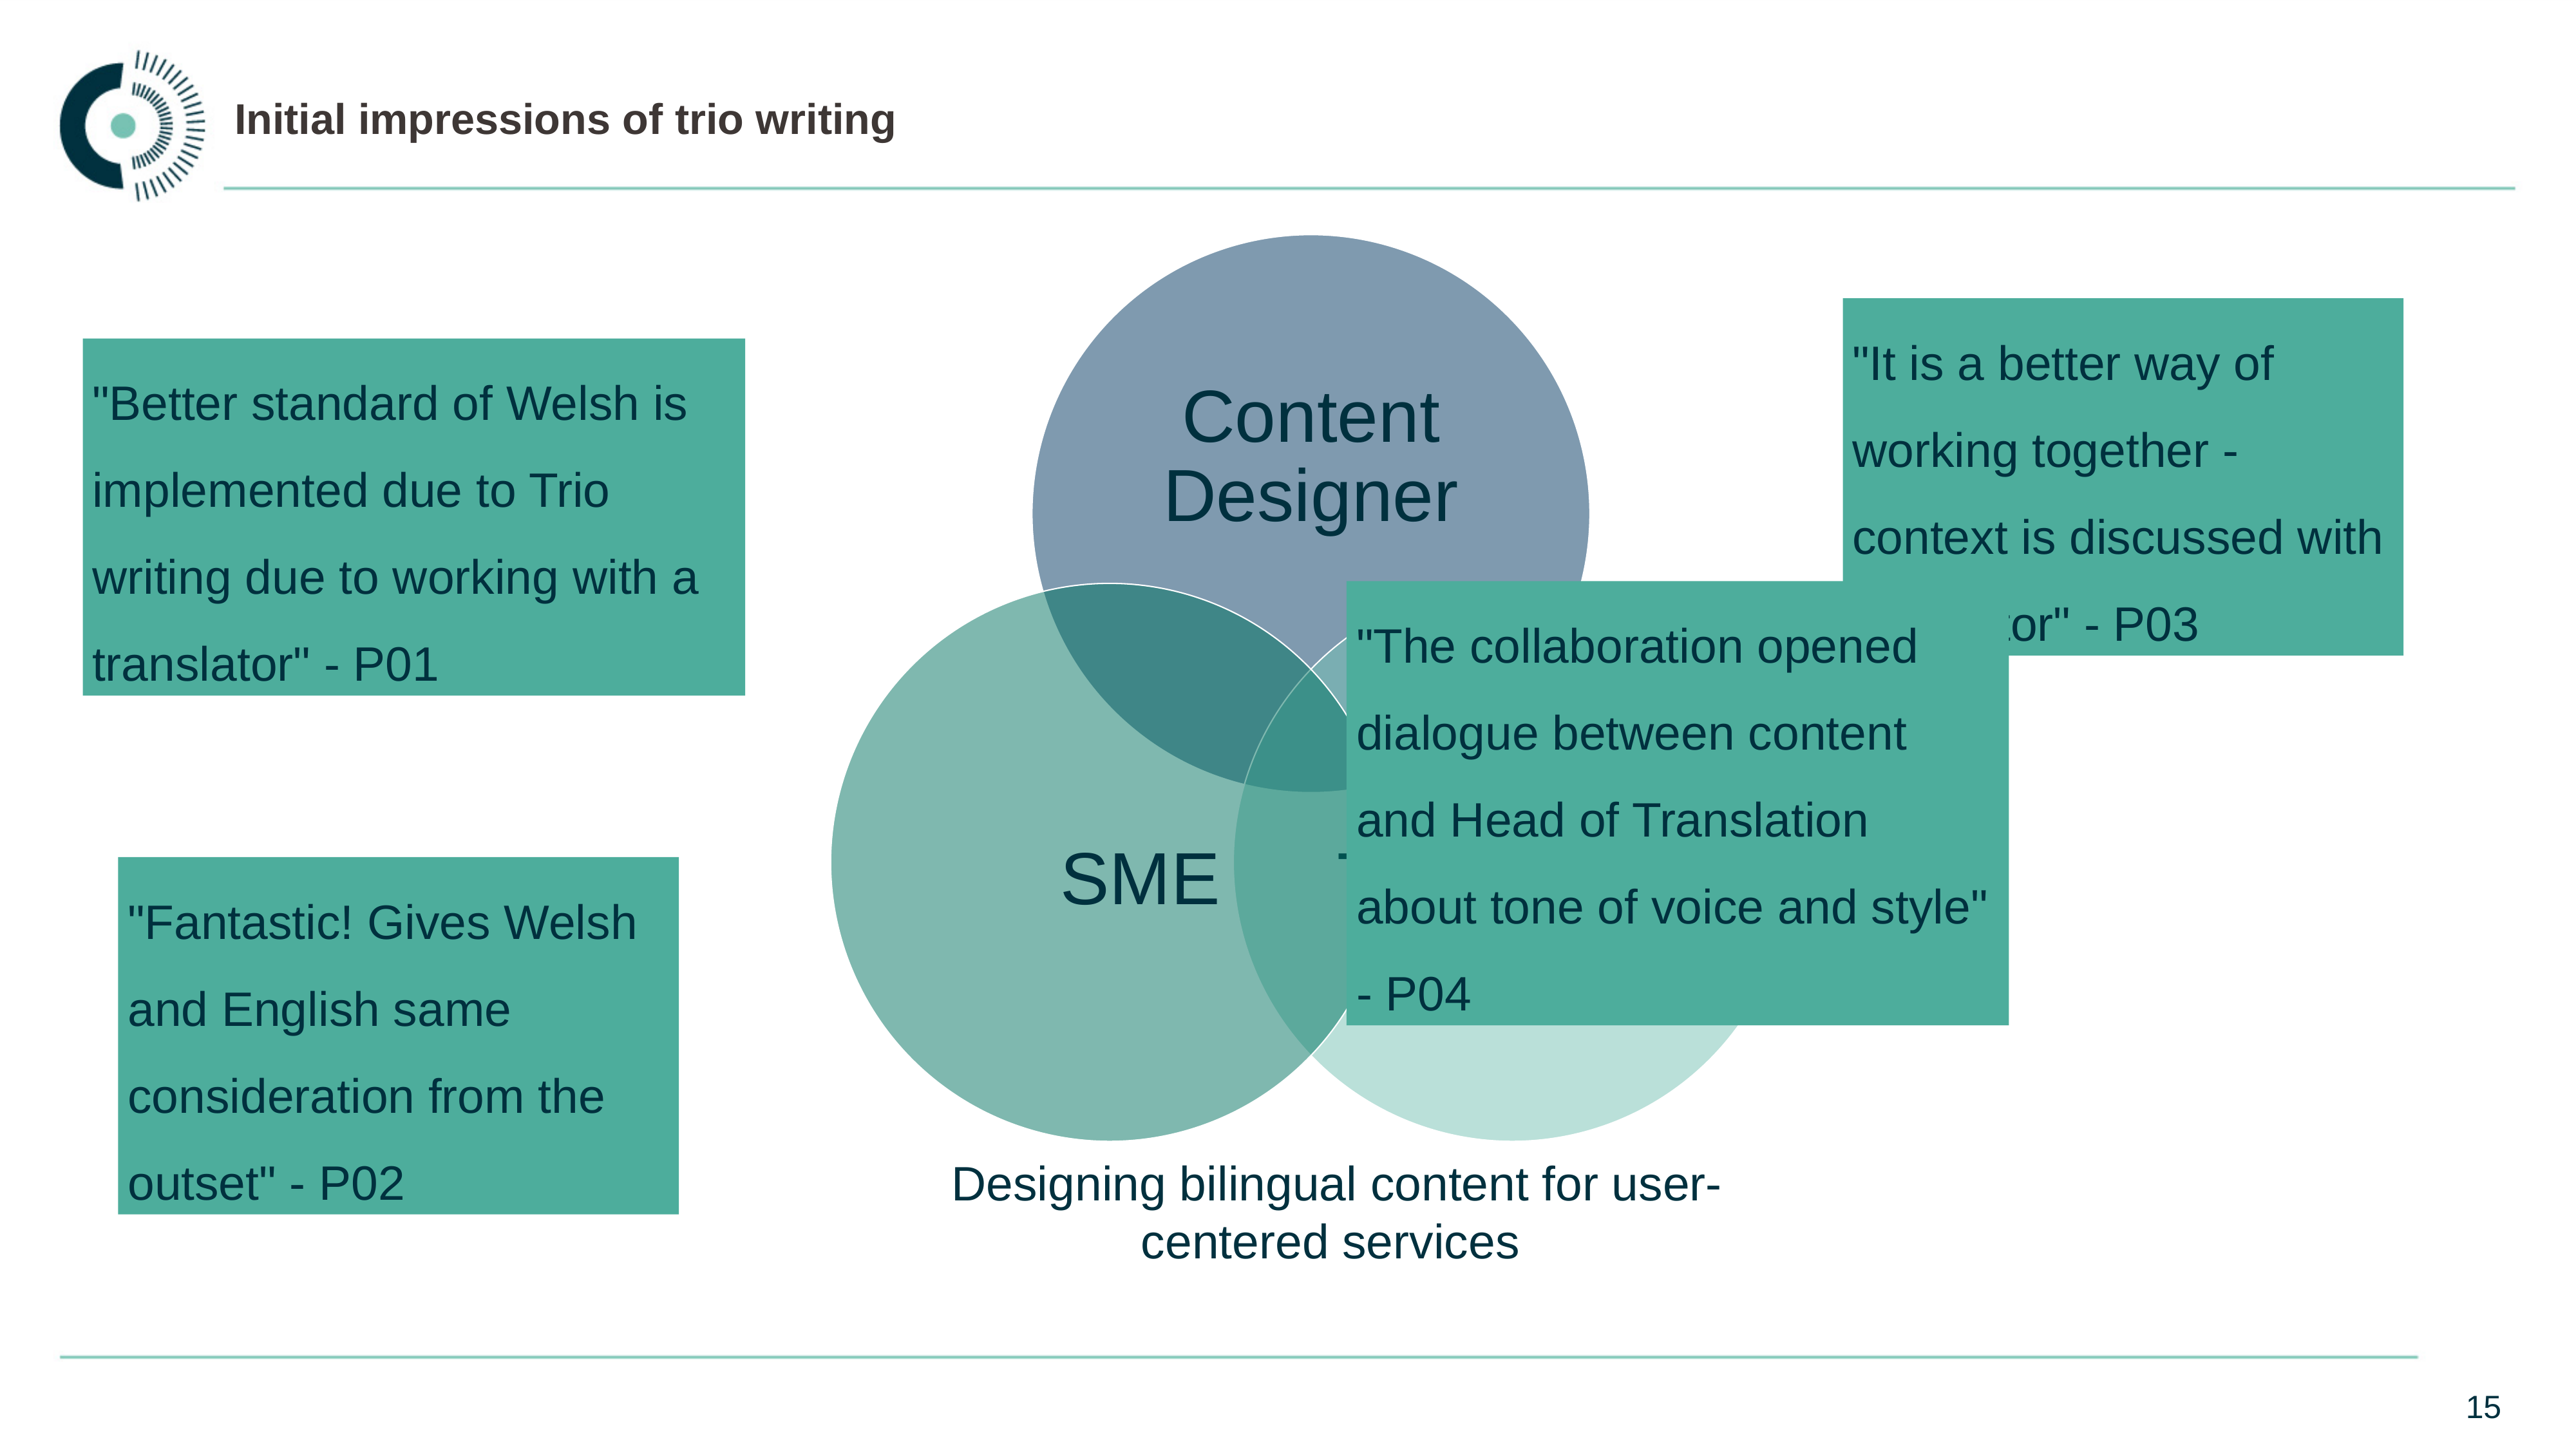

# Initial impressions of trio writing
Content Designer
Translator
   SME
"It is a better way of working together - context is discussed with translator" - P03
"Better standard of Welsh is implemented due to Trio writing due to working with a translator" - P01
"The collaboration opened dialogue between content  and Head of Translation about tone of voice and style" - P04
"Fantastic! Gives Welsh and English same consideration from the outset" - P02
Designing bilingual content for user- centered services
15